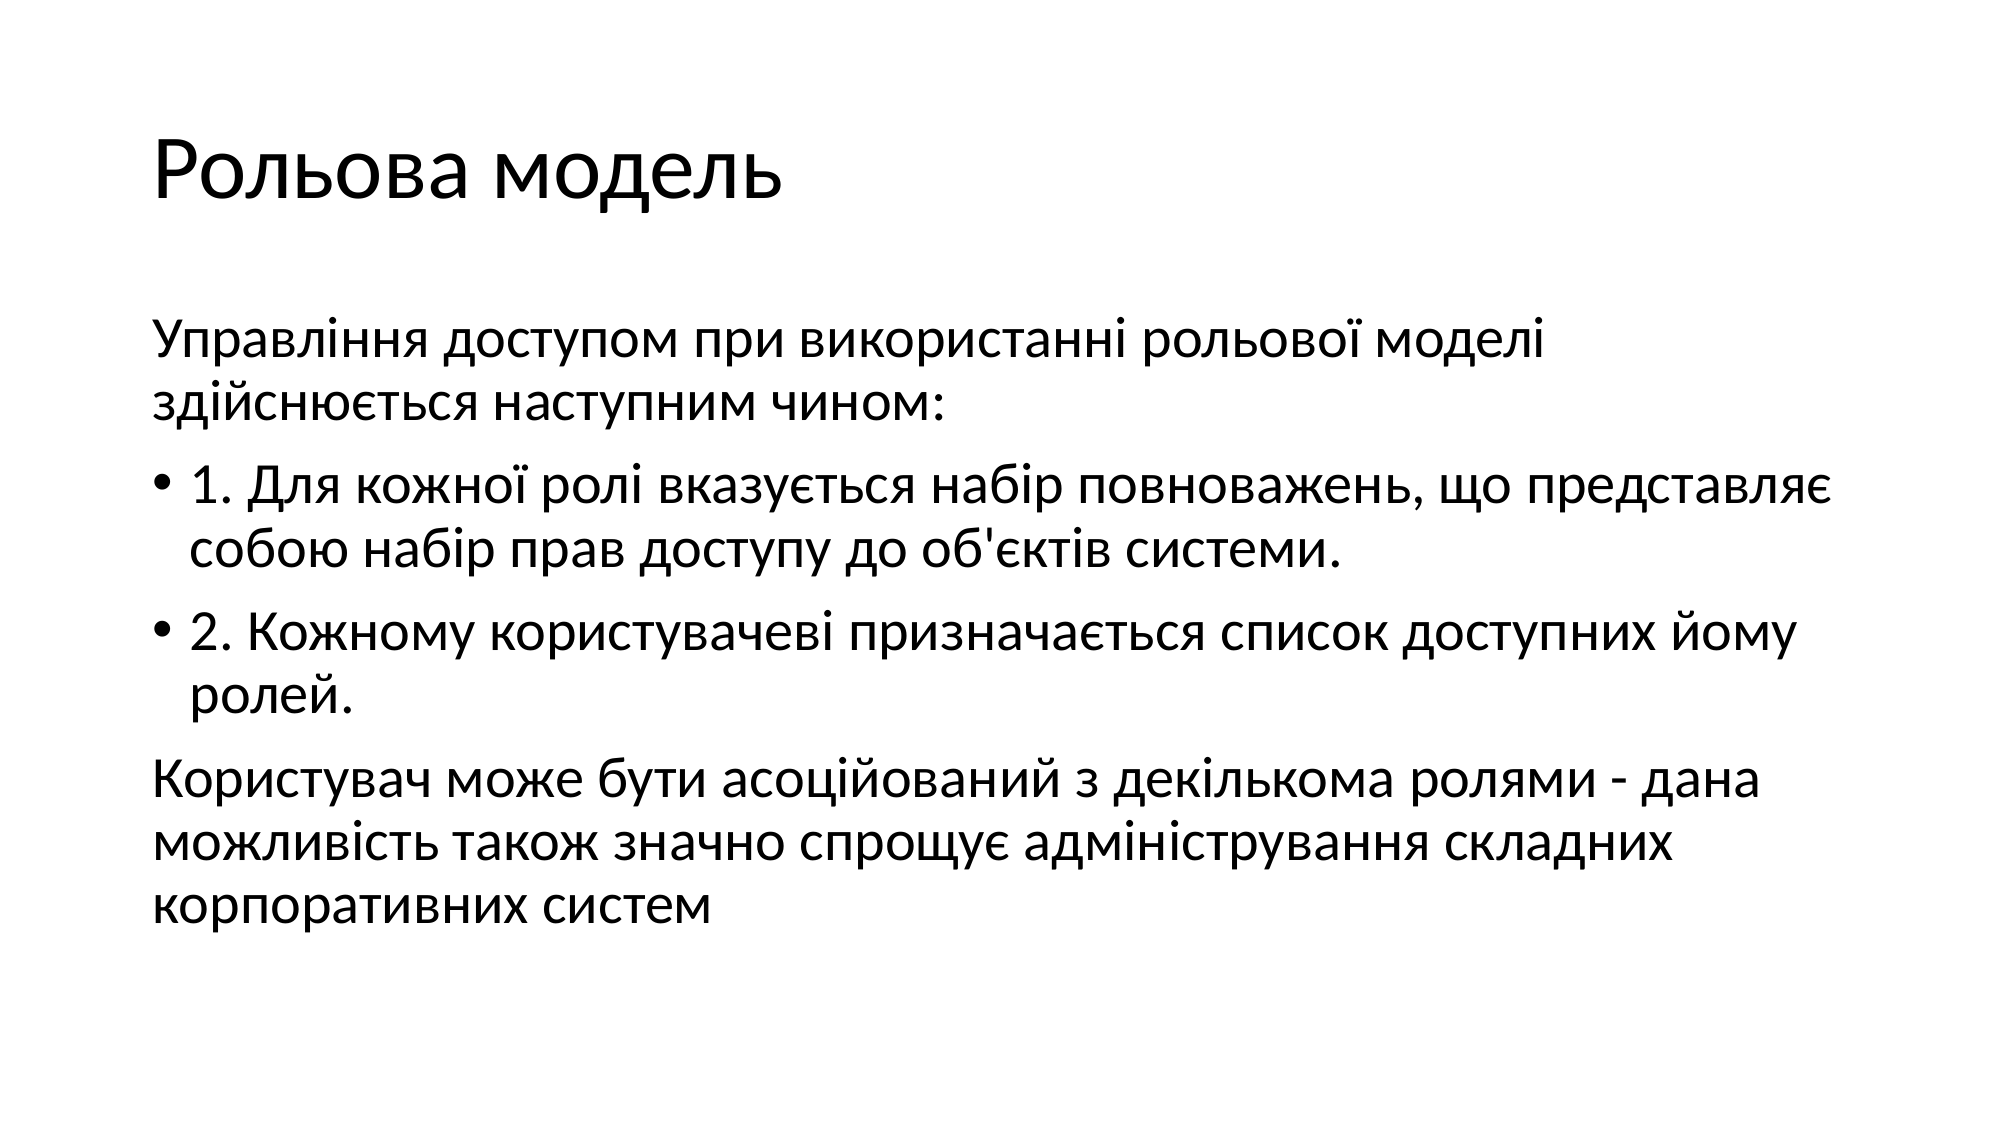

# Рольова модель
Управління доступом при використанні рольової моделі здійснюється наступним чином:
1. Для кожної ролі вказується набір повноважень, що представляє собою набір прав доступу до об'єктів системи.
2. Кожному користувачеві призначається список доступних йому ролей.
Користувач може бути асоційований з декількома ролями - дана можливість також значно спрощує адміністрування складних корпоративних систем